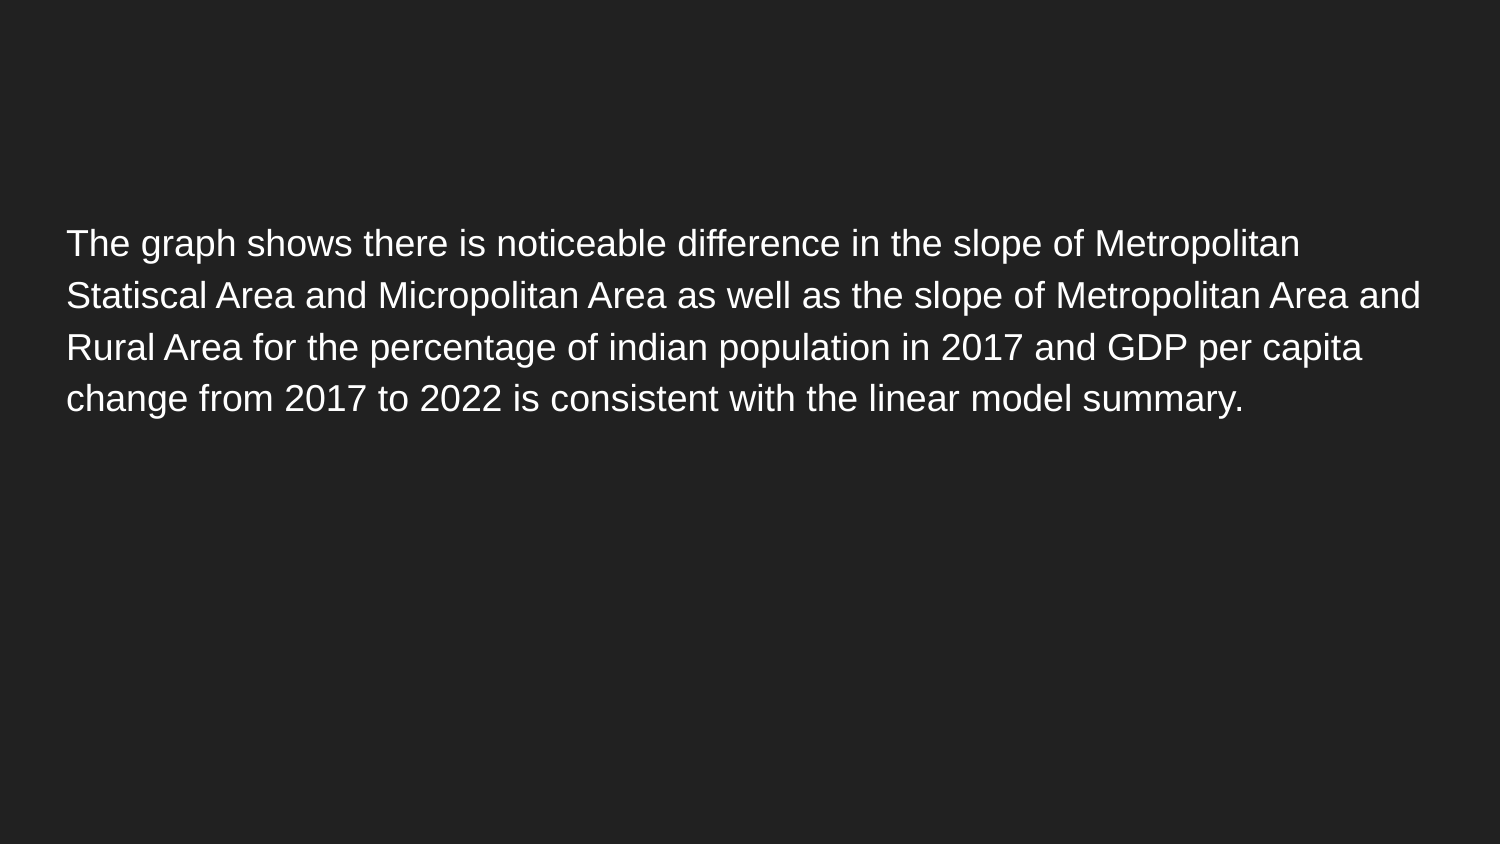

The graph shows there is noticeable difference in the slope of Metropolitan Statiscal Area and Micropolitan Area as well as the slope of Metropolitan Area and Rural Area for the percentage of indian population in 2017 and GDP per capita change from 2017 to 2022 is consistent with the linear model summary.